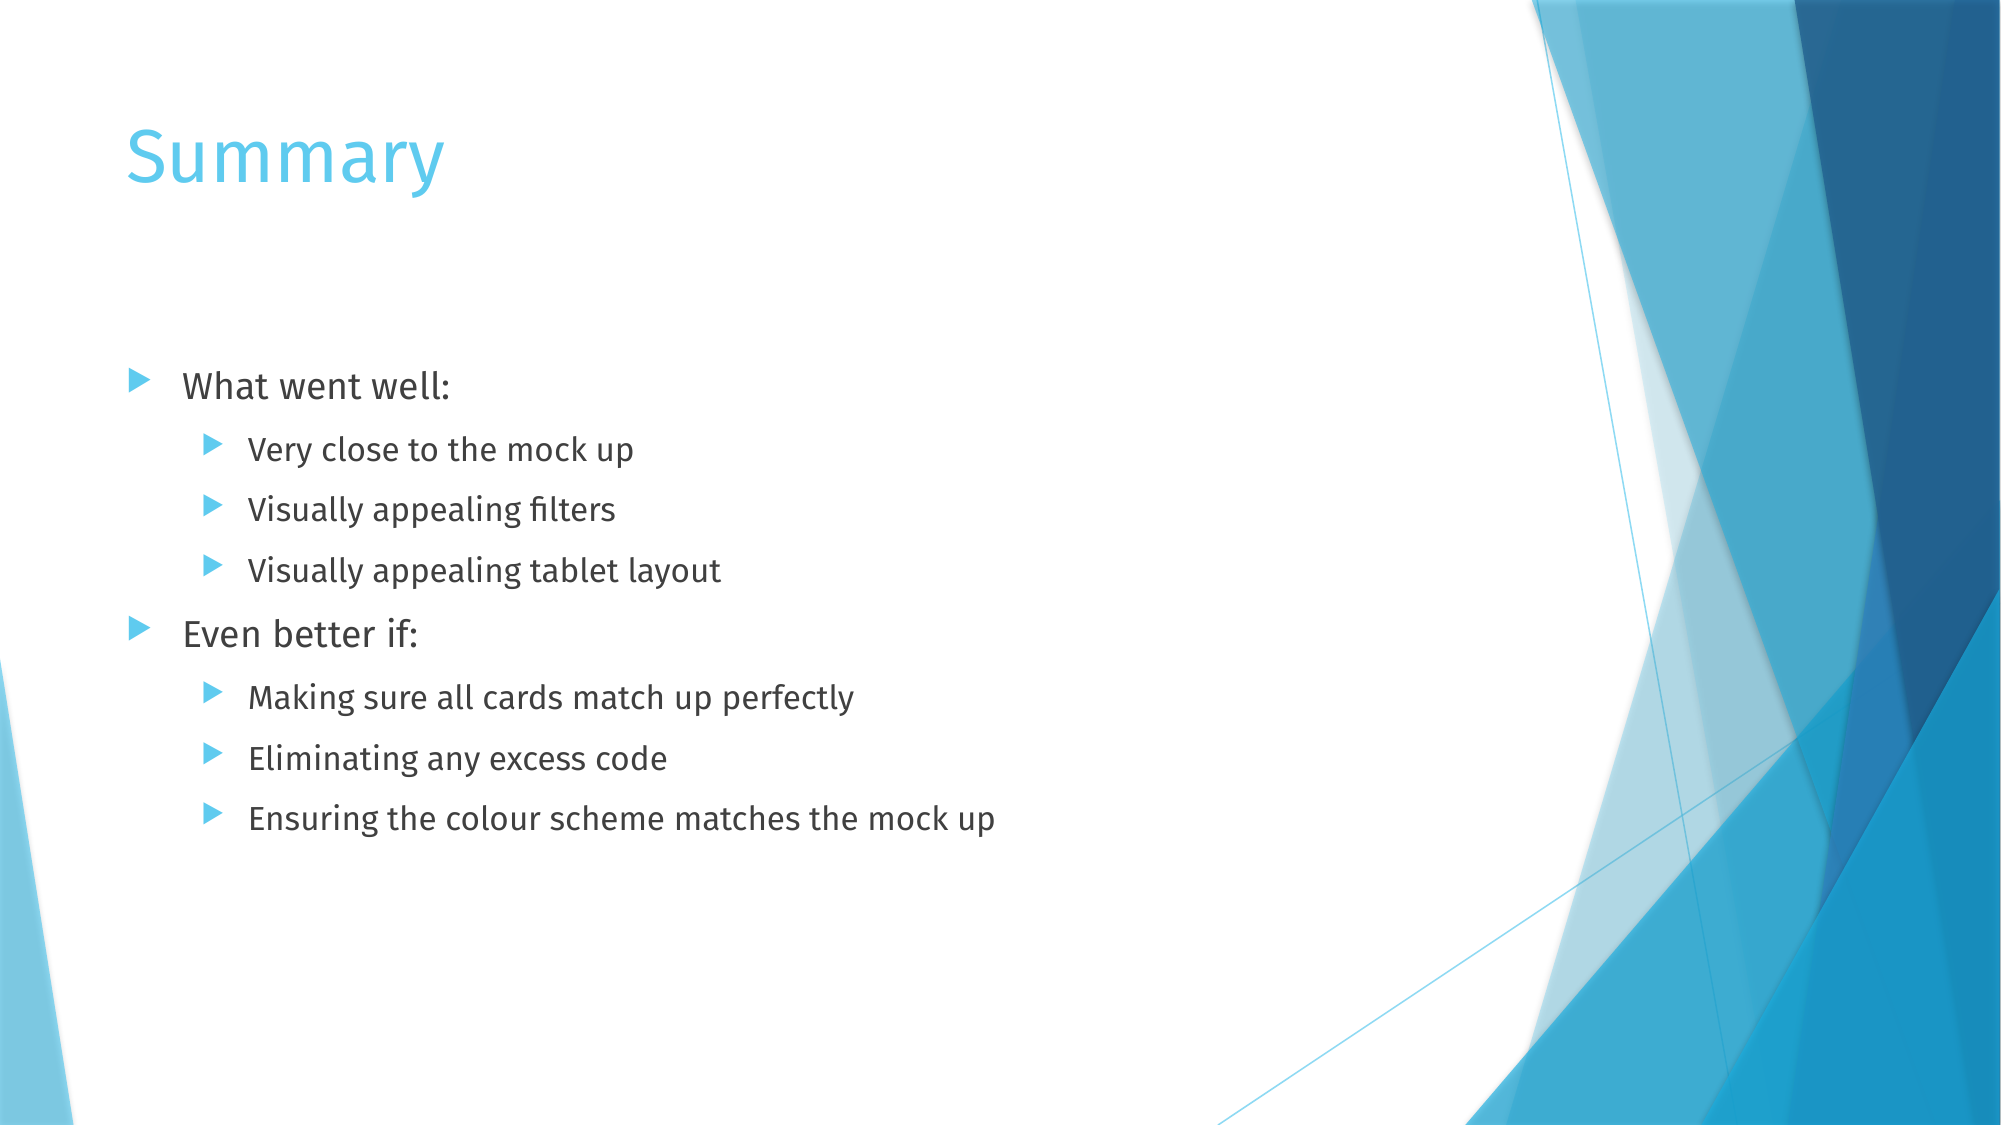

# Summary
What went well:
Very close to the mock up
Visually appealing filters
Visually appealing tablet layout
Even better if:
Making sure all cards match up perfectly
Eliminating any excess code
Ensuring the colour scheme matches the mock up